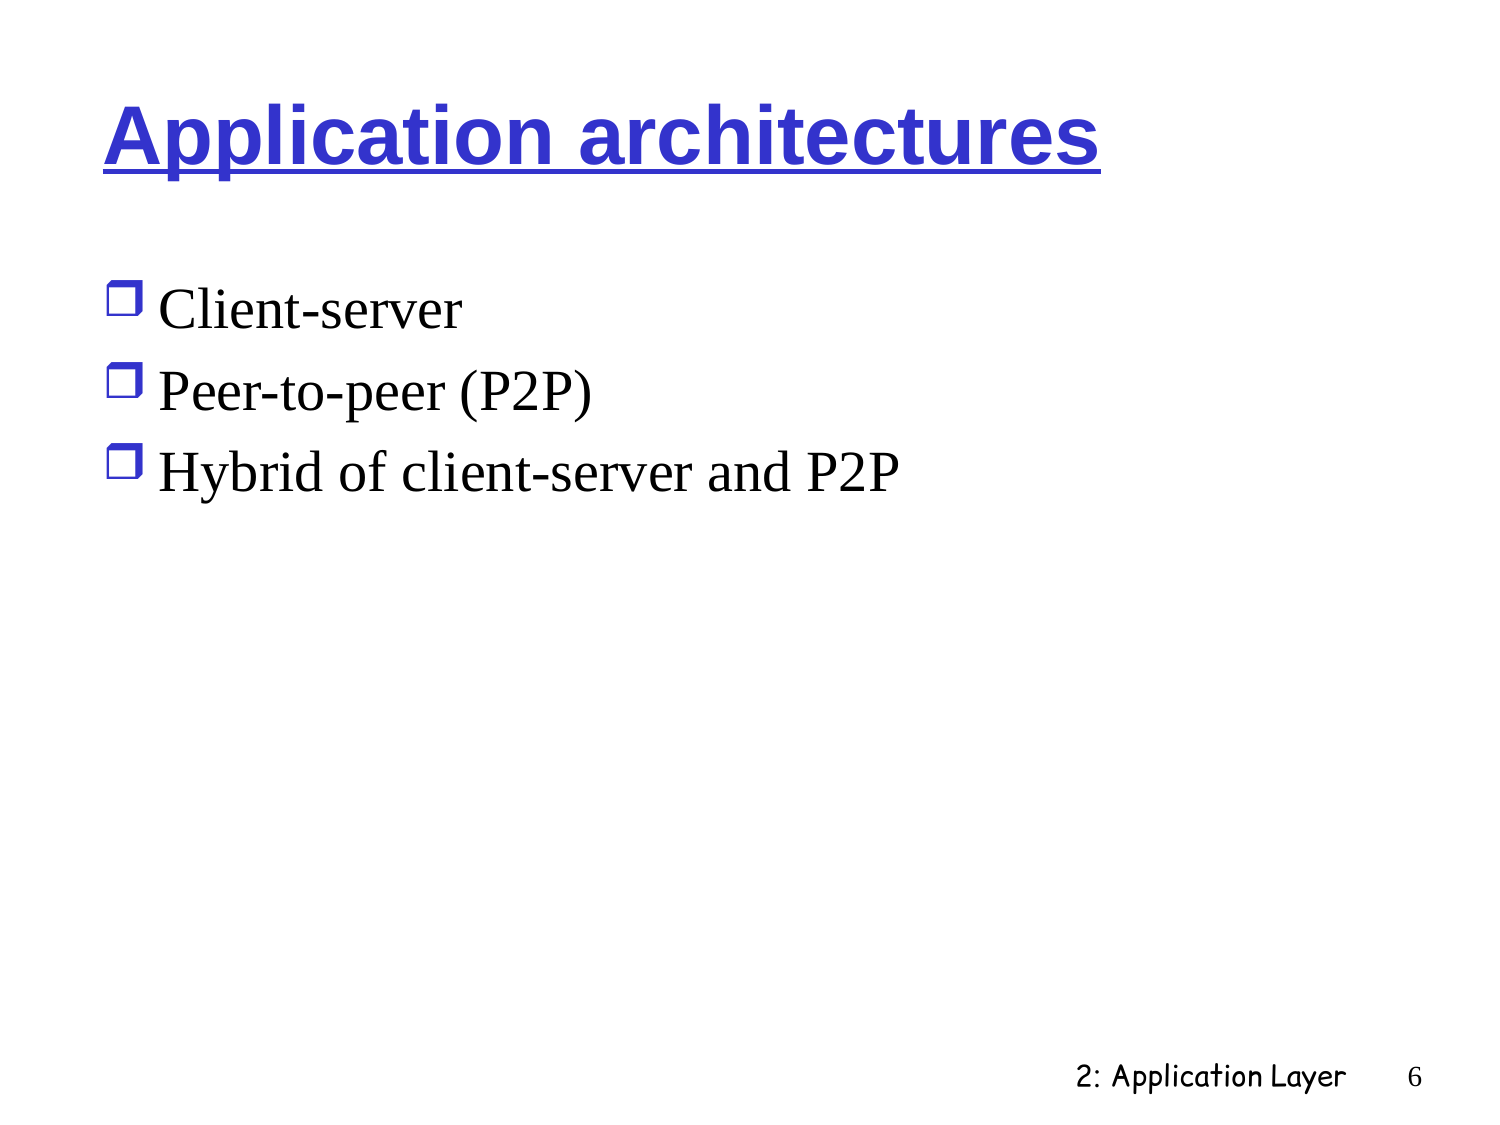

# Application architectures
Client-server
Peer-to-peer (P2P)
Hybrid of client-server and P2P
2: Application Layer
6